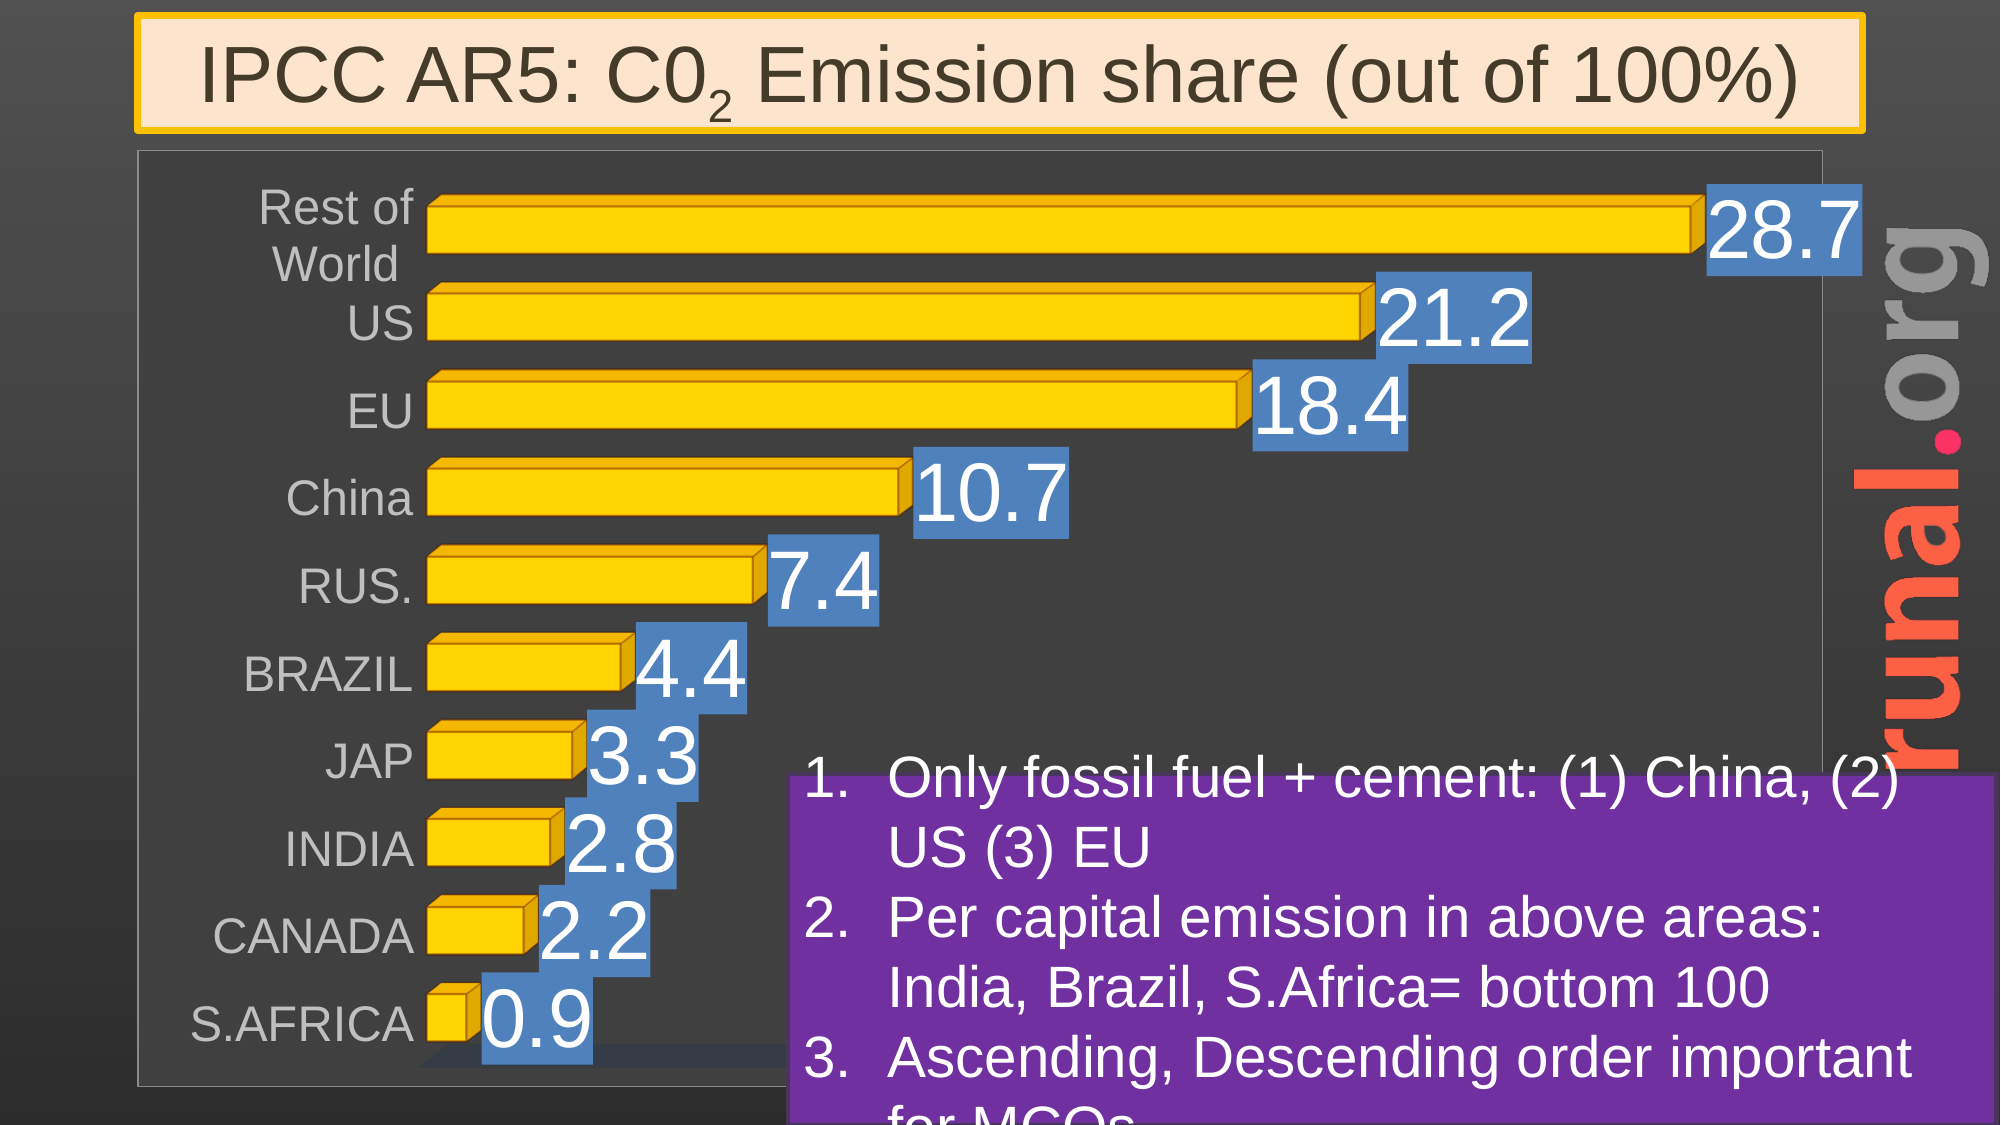

# IPCC AR5: C02 Emission share (out of 100%)

[unsupported chart]

Only fossil fuel + cement: (1) China, (2) US (3) EU
Per capital emission in above areas: India, Brazil, S.Africa= bottom 100
Ascending, Descending order important for MCQs